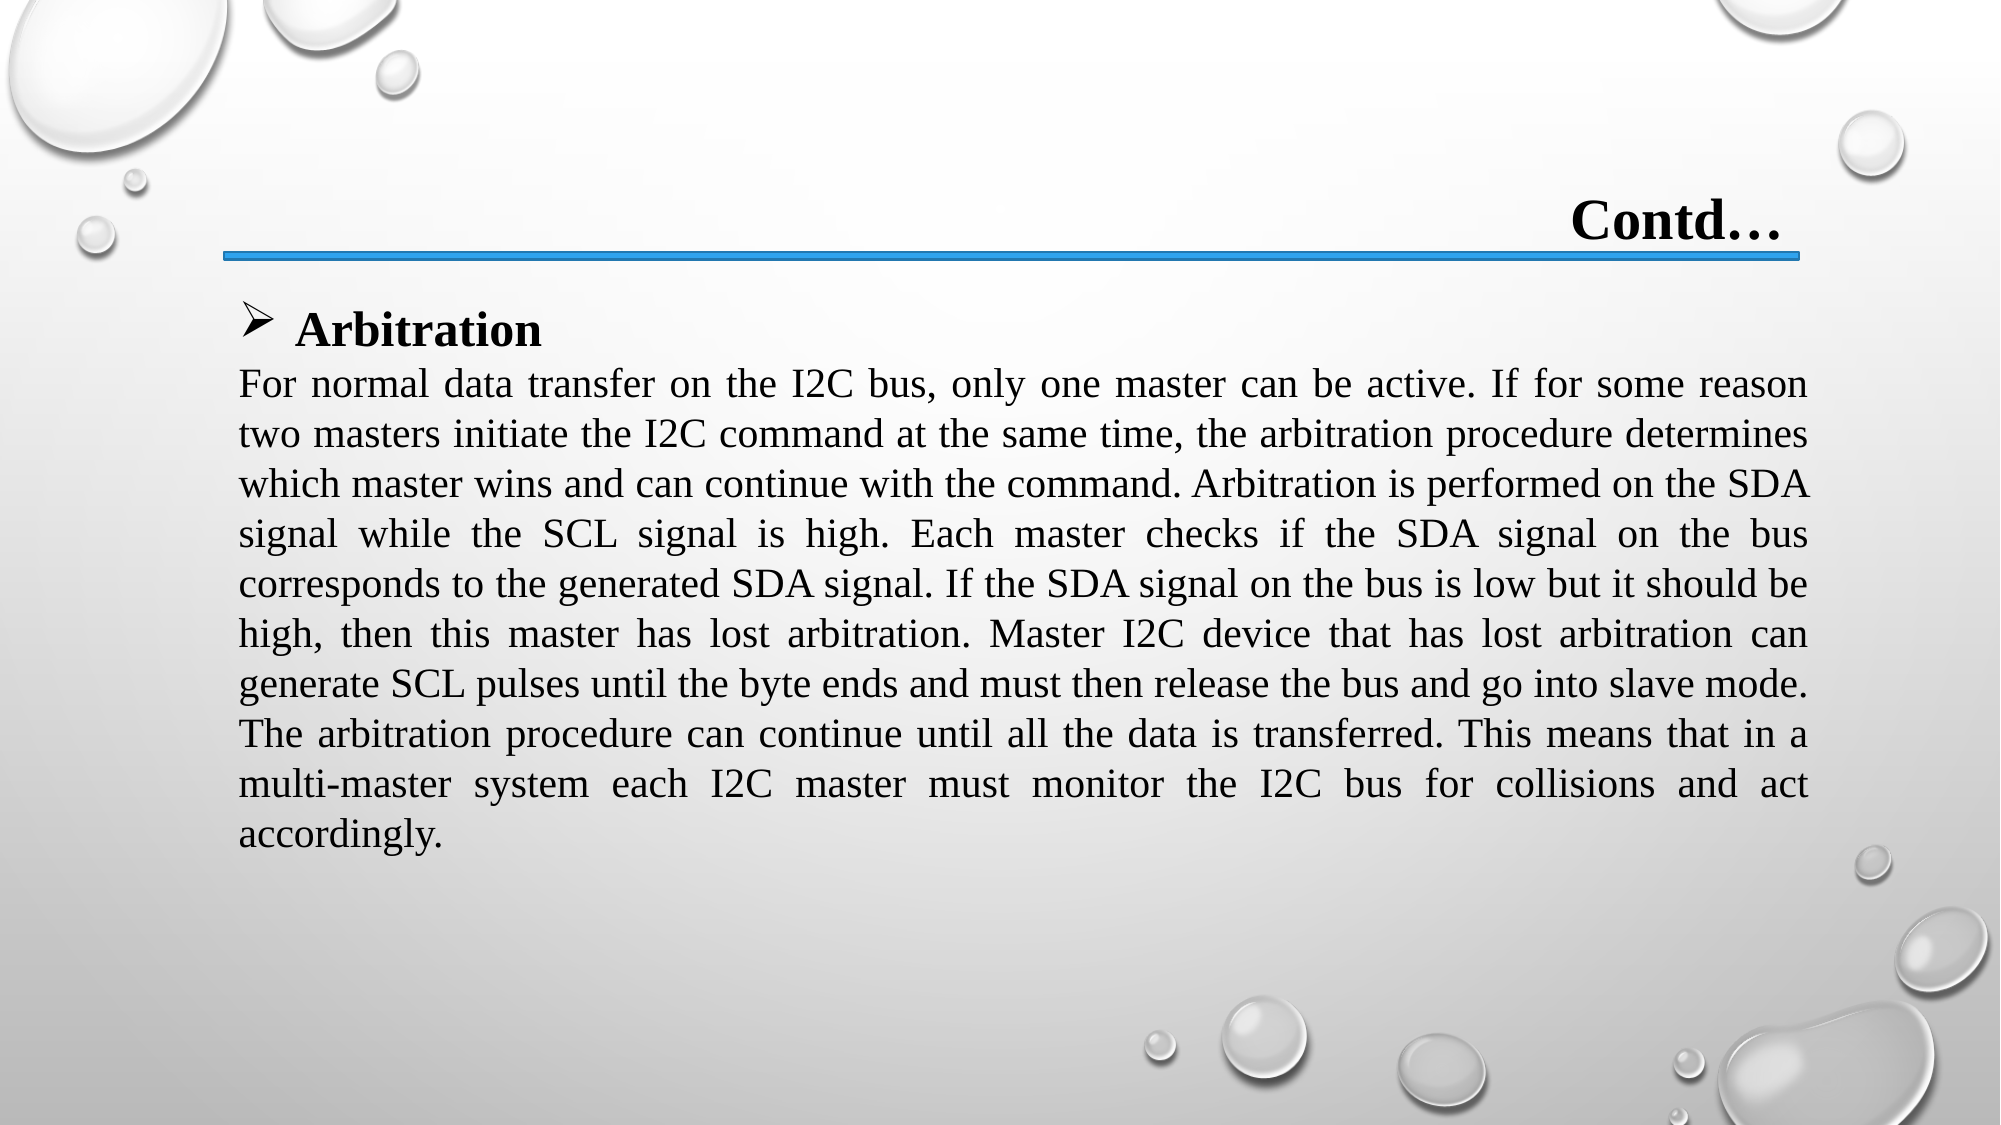

Contd…

Arbitration
For normal data transfer on the I2C bus, only one master can be active. If for some reason two masters initiate the I2C command at the same time, the arbitration procedure determines which master wins and can continue with the command. Arbitration is performed on the SDA signal while the SCL signal is high. Each master checks if the SDA signal on the bus corresponds to the generated SDA signal. If the SDA signal on the bus is low but it should be high, then this master has lost arbitration. Master I2C device that has lost arbitration can generate SCL pulses until the byte ends and must then release the bus and go into slave mode. The arbitration procedure can continue until all the data is transferred. This means that in a multi-master system each I2C master must monitor the I2C bus for collisions and act accordingly.